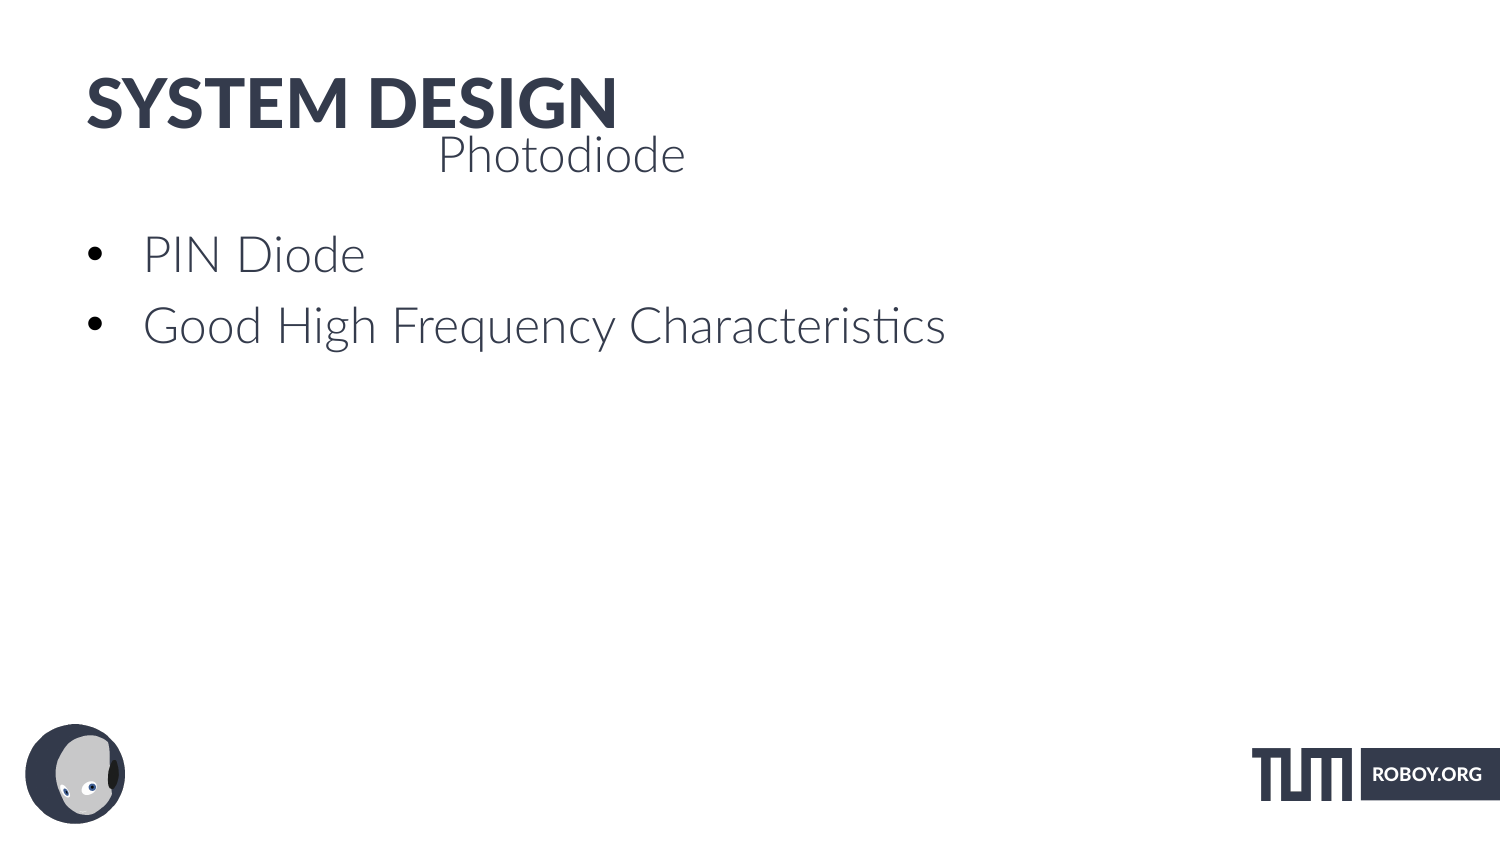

# SYSTEM DESIGN
Photodiode
PIN Diode
Good High Frequency Characteristics